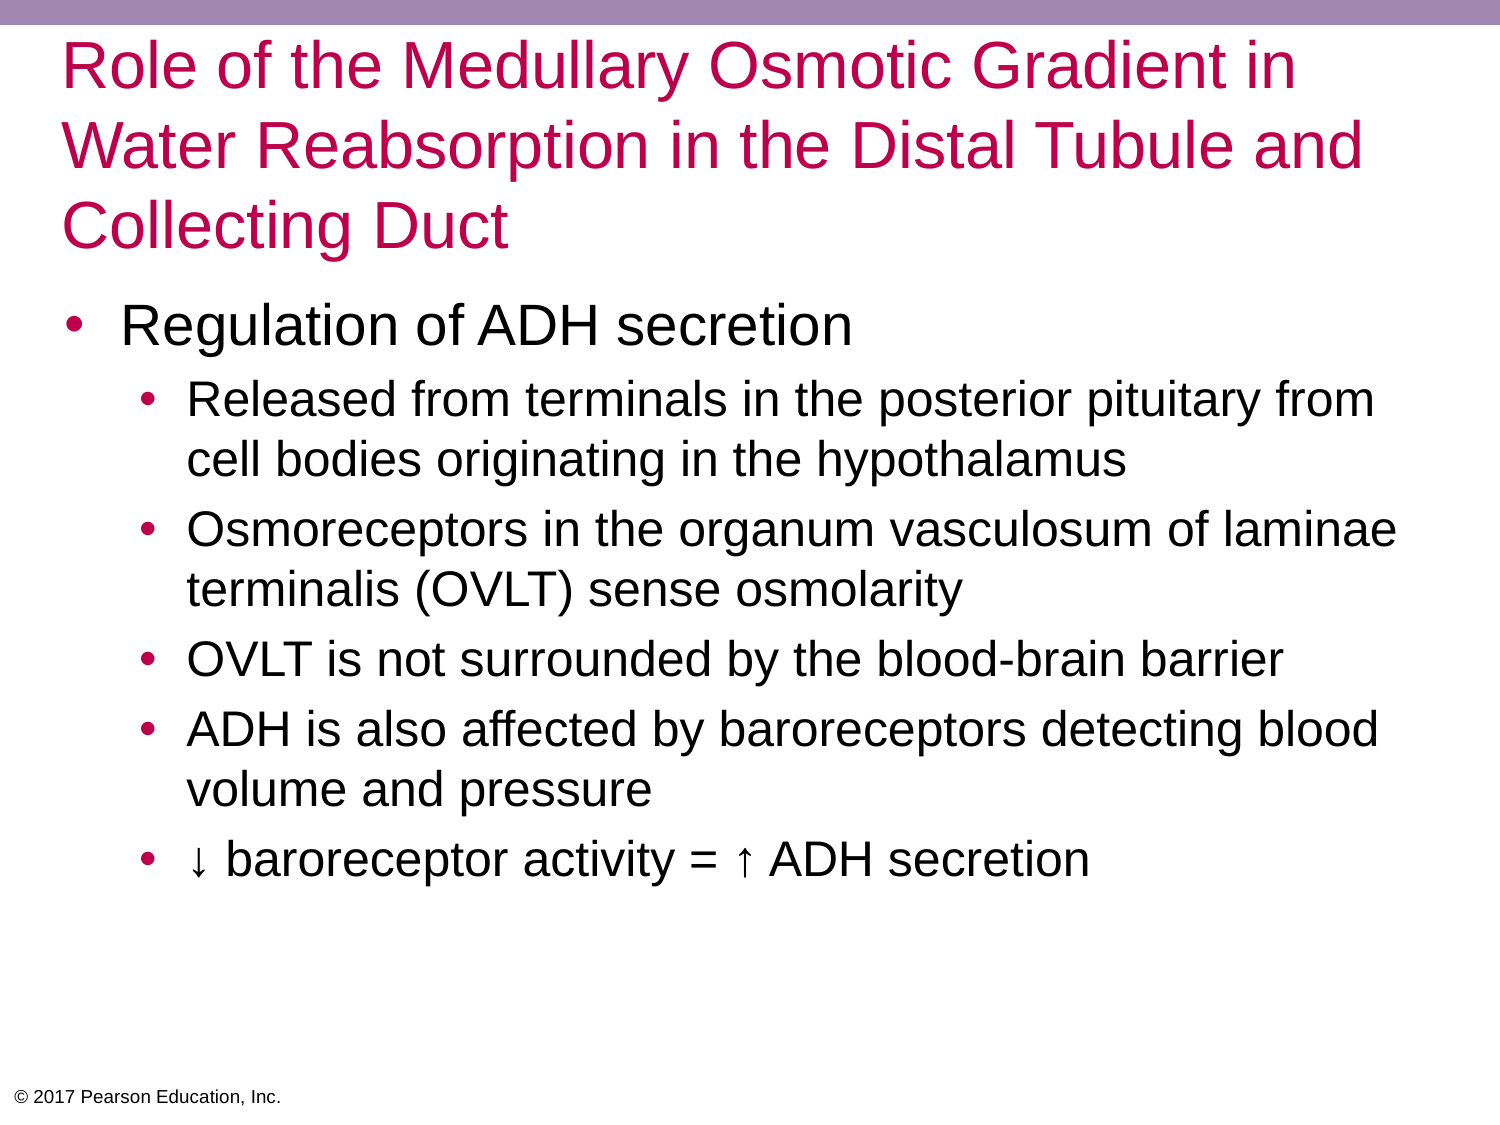

# Role of the Medullary Osmotic Gradient in Water Reabsorption in the Distal Tubule and Collecting Duct
Regulation of ADH secretion
Released from terminals in the posterior pituitary from cell bodies originating in the hypothalamus
Osmoreceptors in the organum vasculosum of laminae terminalis (OVLT) sense osmolarity
OVLT is not surrounded by the blood-brain barrier
ADH is also affected by baroreceptors detecting blood volume and pressure
↓ baroreceptor activity = ↑ ADH secretion